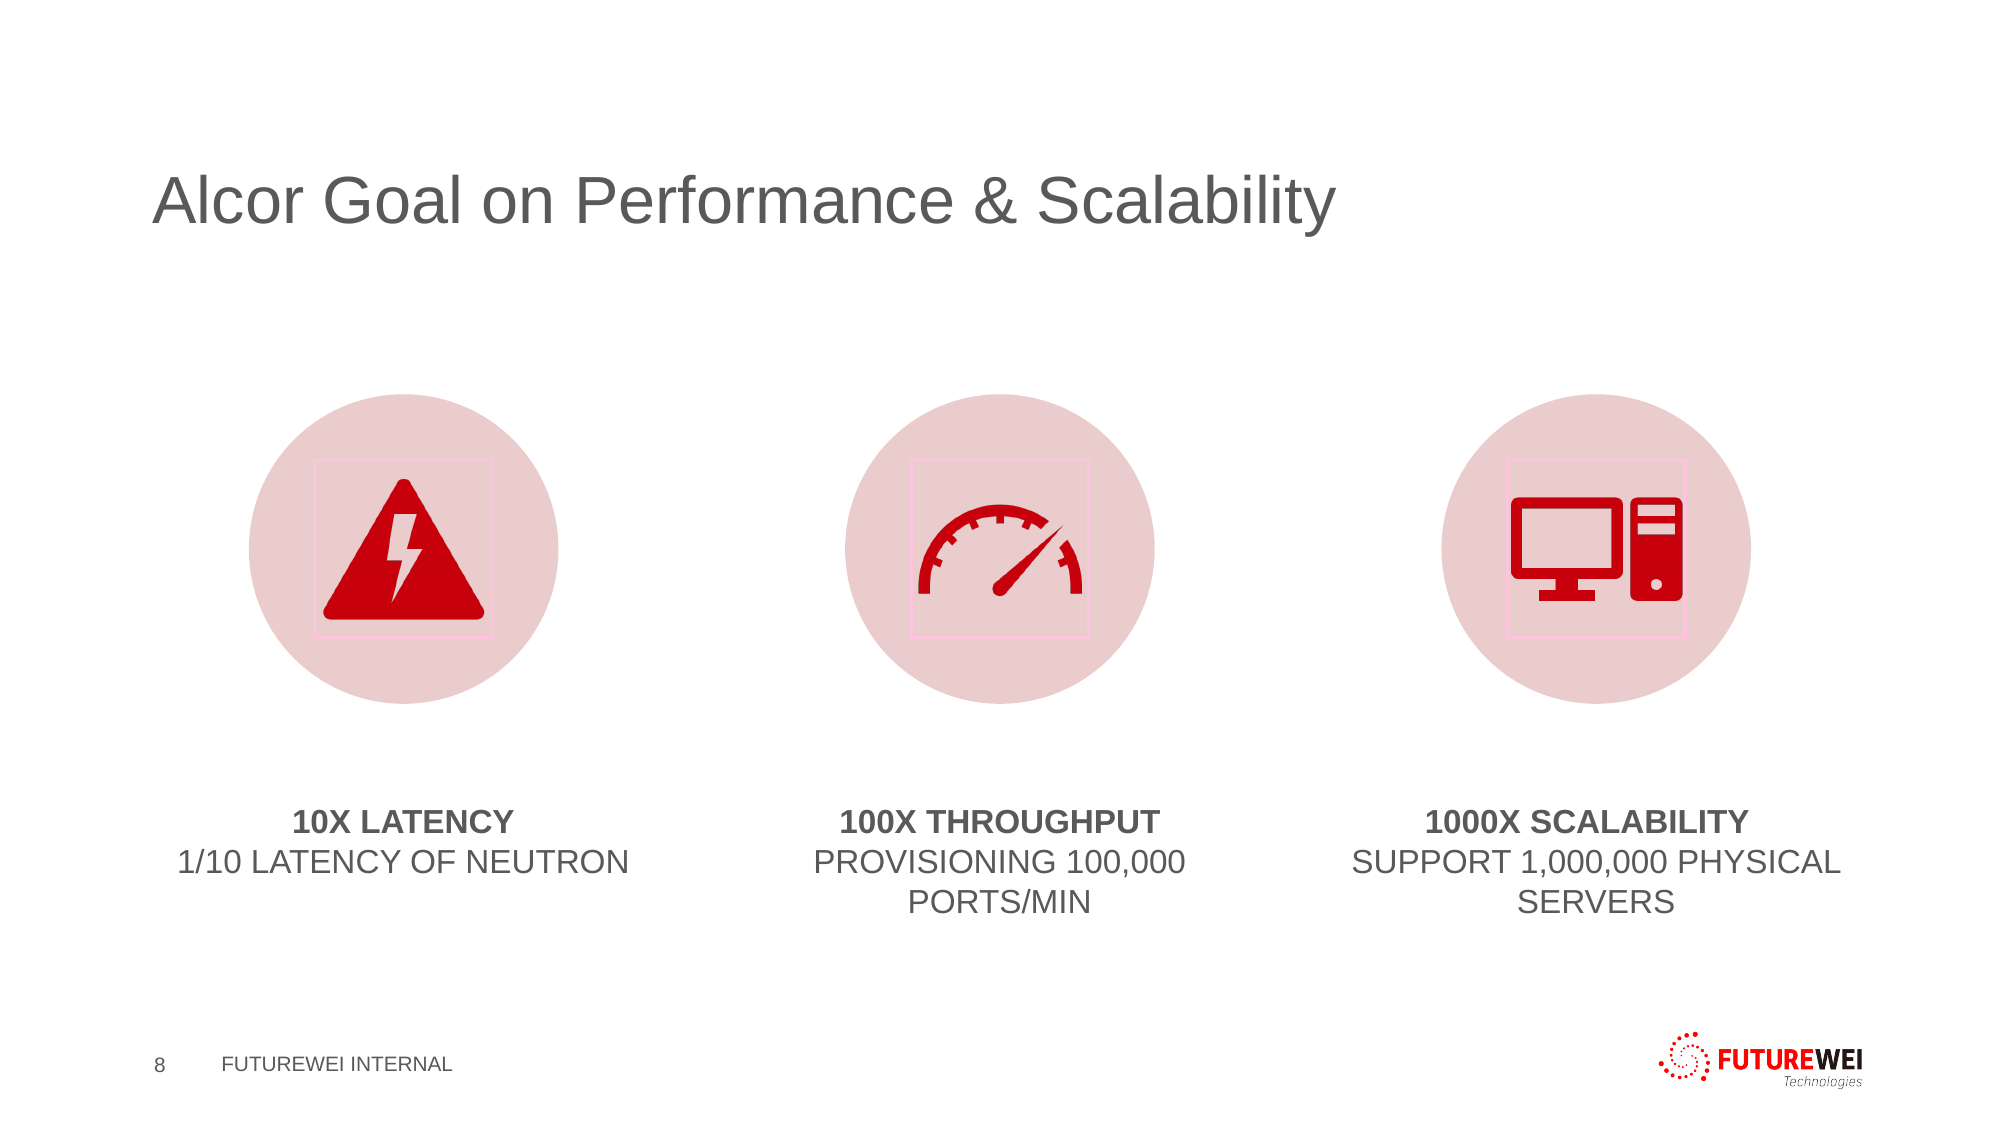

# Alcor Goal on Performance & Scalability
10x latency
1/10 Latency of Neutron
100x Throughput Provisioning 100,000 ports/min
1000x Scalability   Support 1,000,000 physical servers
8
FUTUREWEI INTERNAL